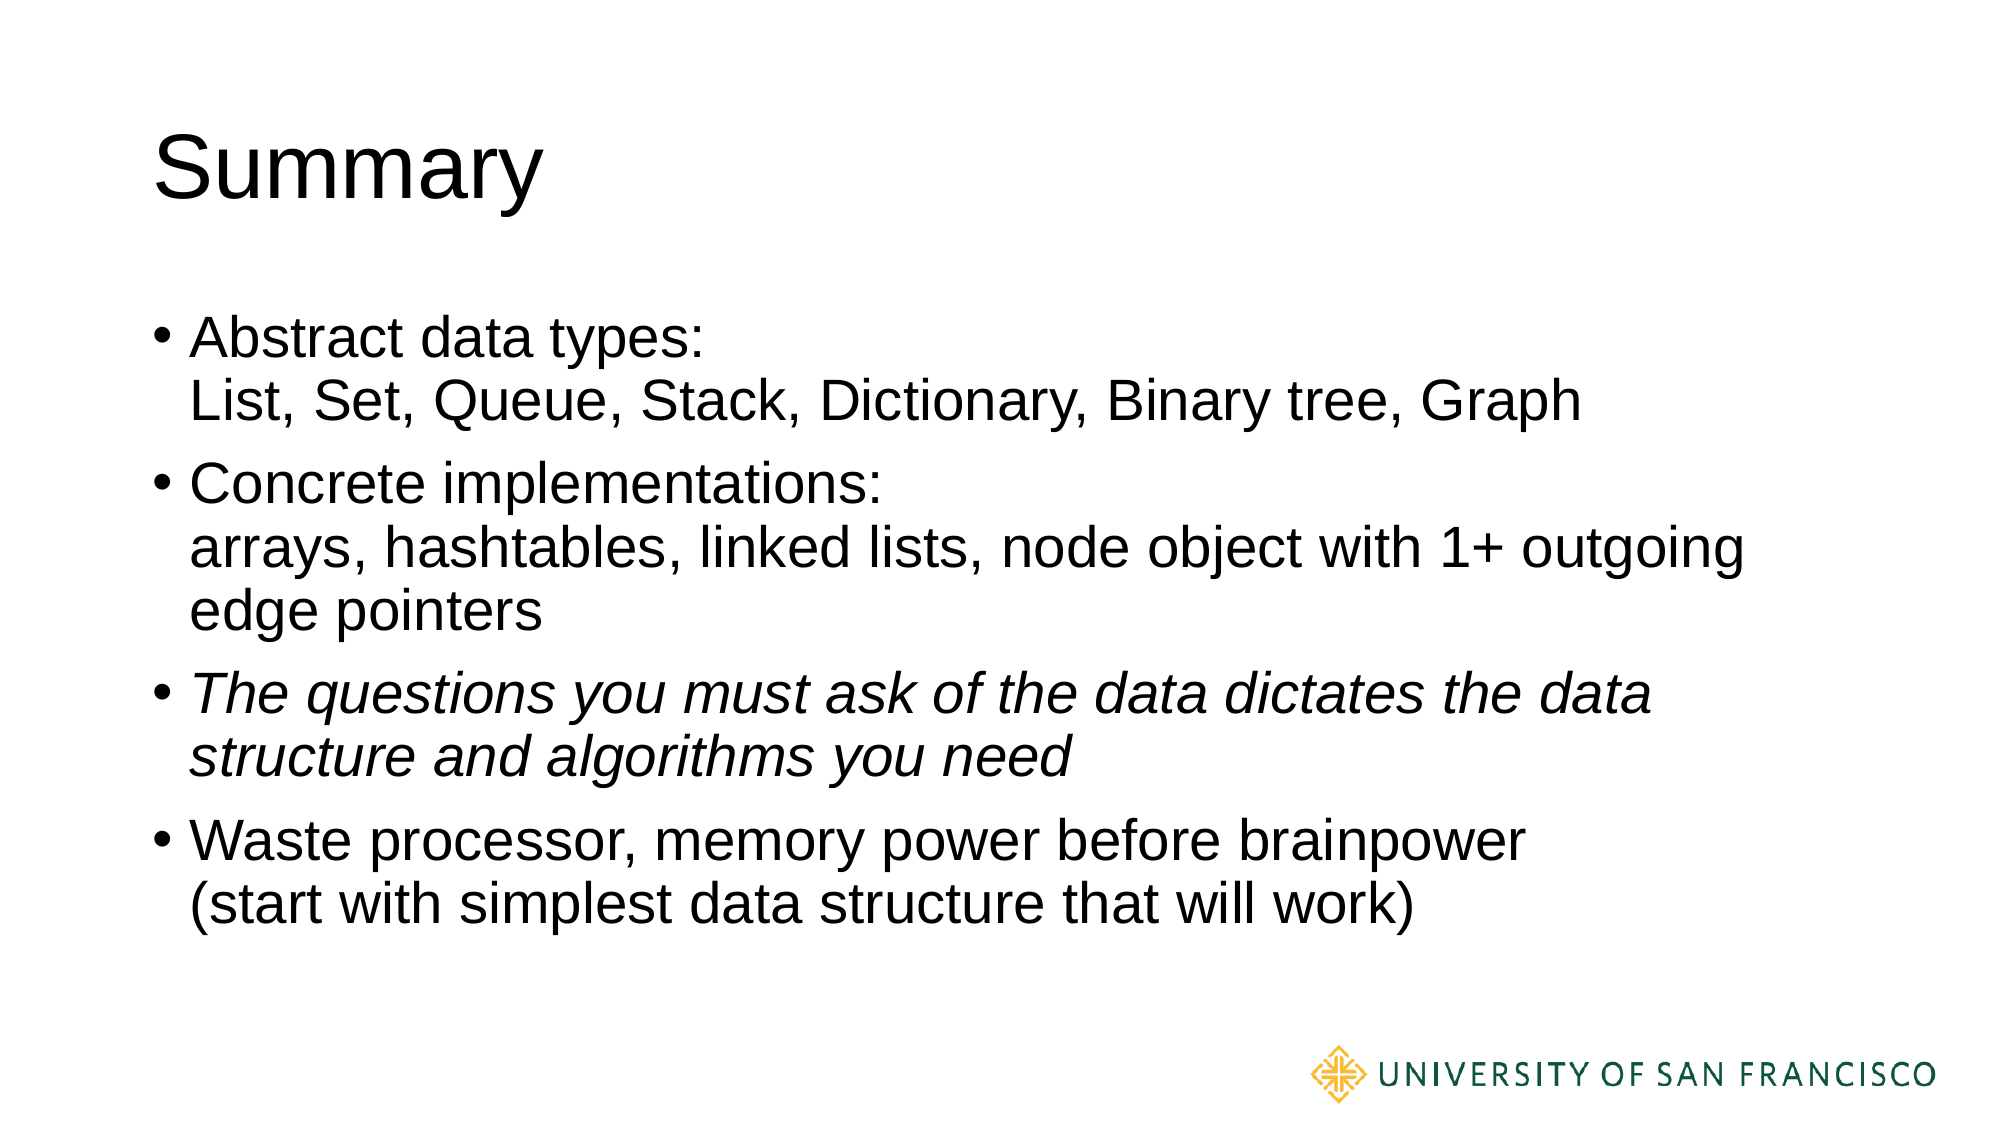

# Summary
Abstract data types:
List, Set, Queue, Stack, Dictionary, Binary tree, Graph
Concrete implementations:
arrays, hashtables, linked lists, node object with 1+ outgoing edge pointers
The questions you must ask of the data dictates the data structure and algorithms you need
Waste processor, memory power before brainpower
(start with simplest data structure that will work)